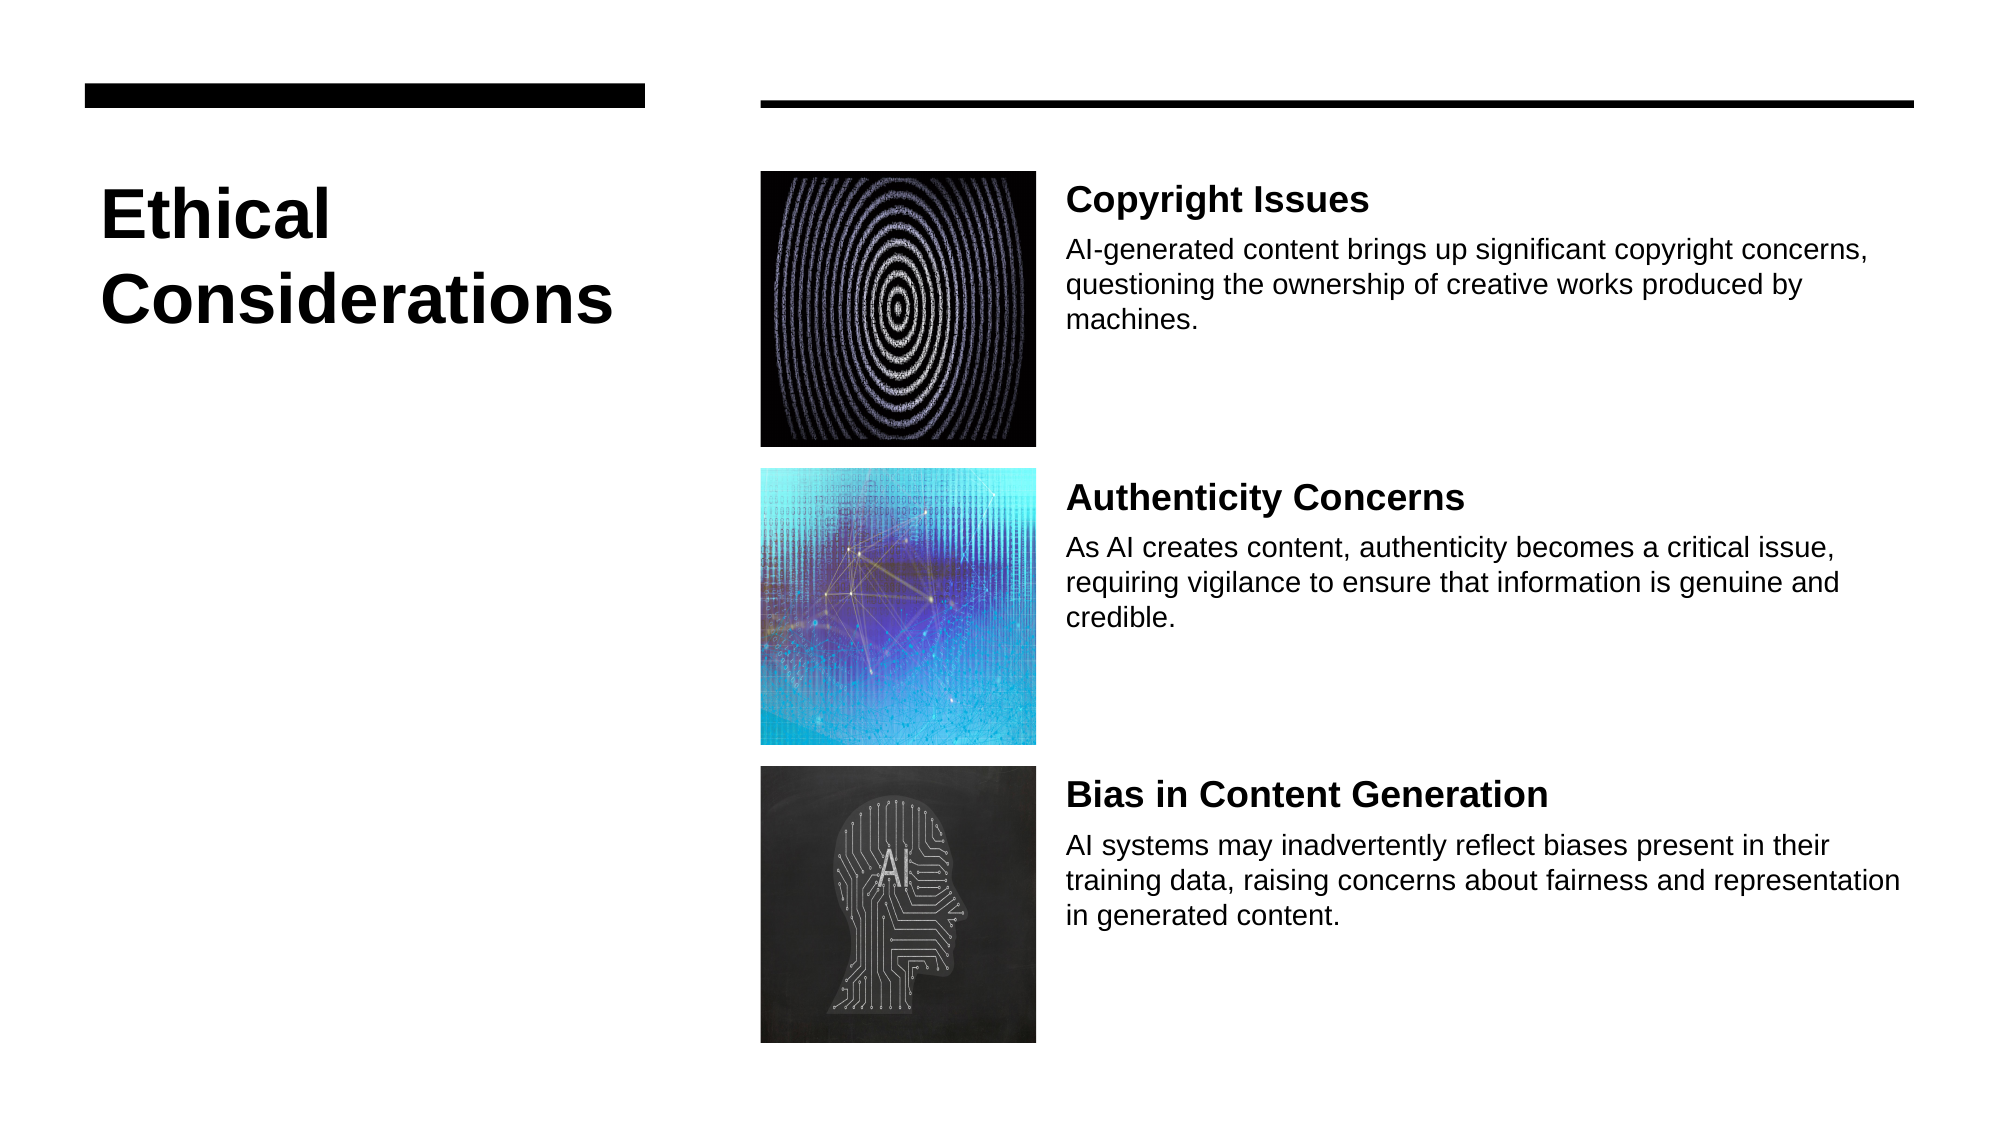

# Ethical Considerations
Copyright Issues
AI-generated content brings up significant copyright concerns, questioning the ownership of creative works produced by machines.
Authenticity Concerns
As AI creates content, authenticity becomes a critical issue, requiring vigilance to ensure that information is genuine and credible.
Bias in Content Generation
AI systems may inadvertently reflect biases present in their training data, raising concerns about fairness and representation in generated content.